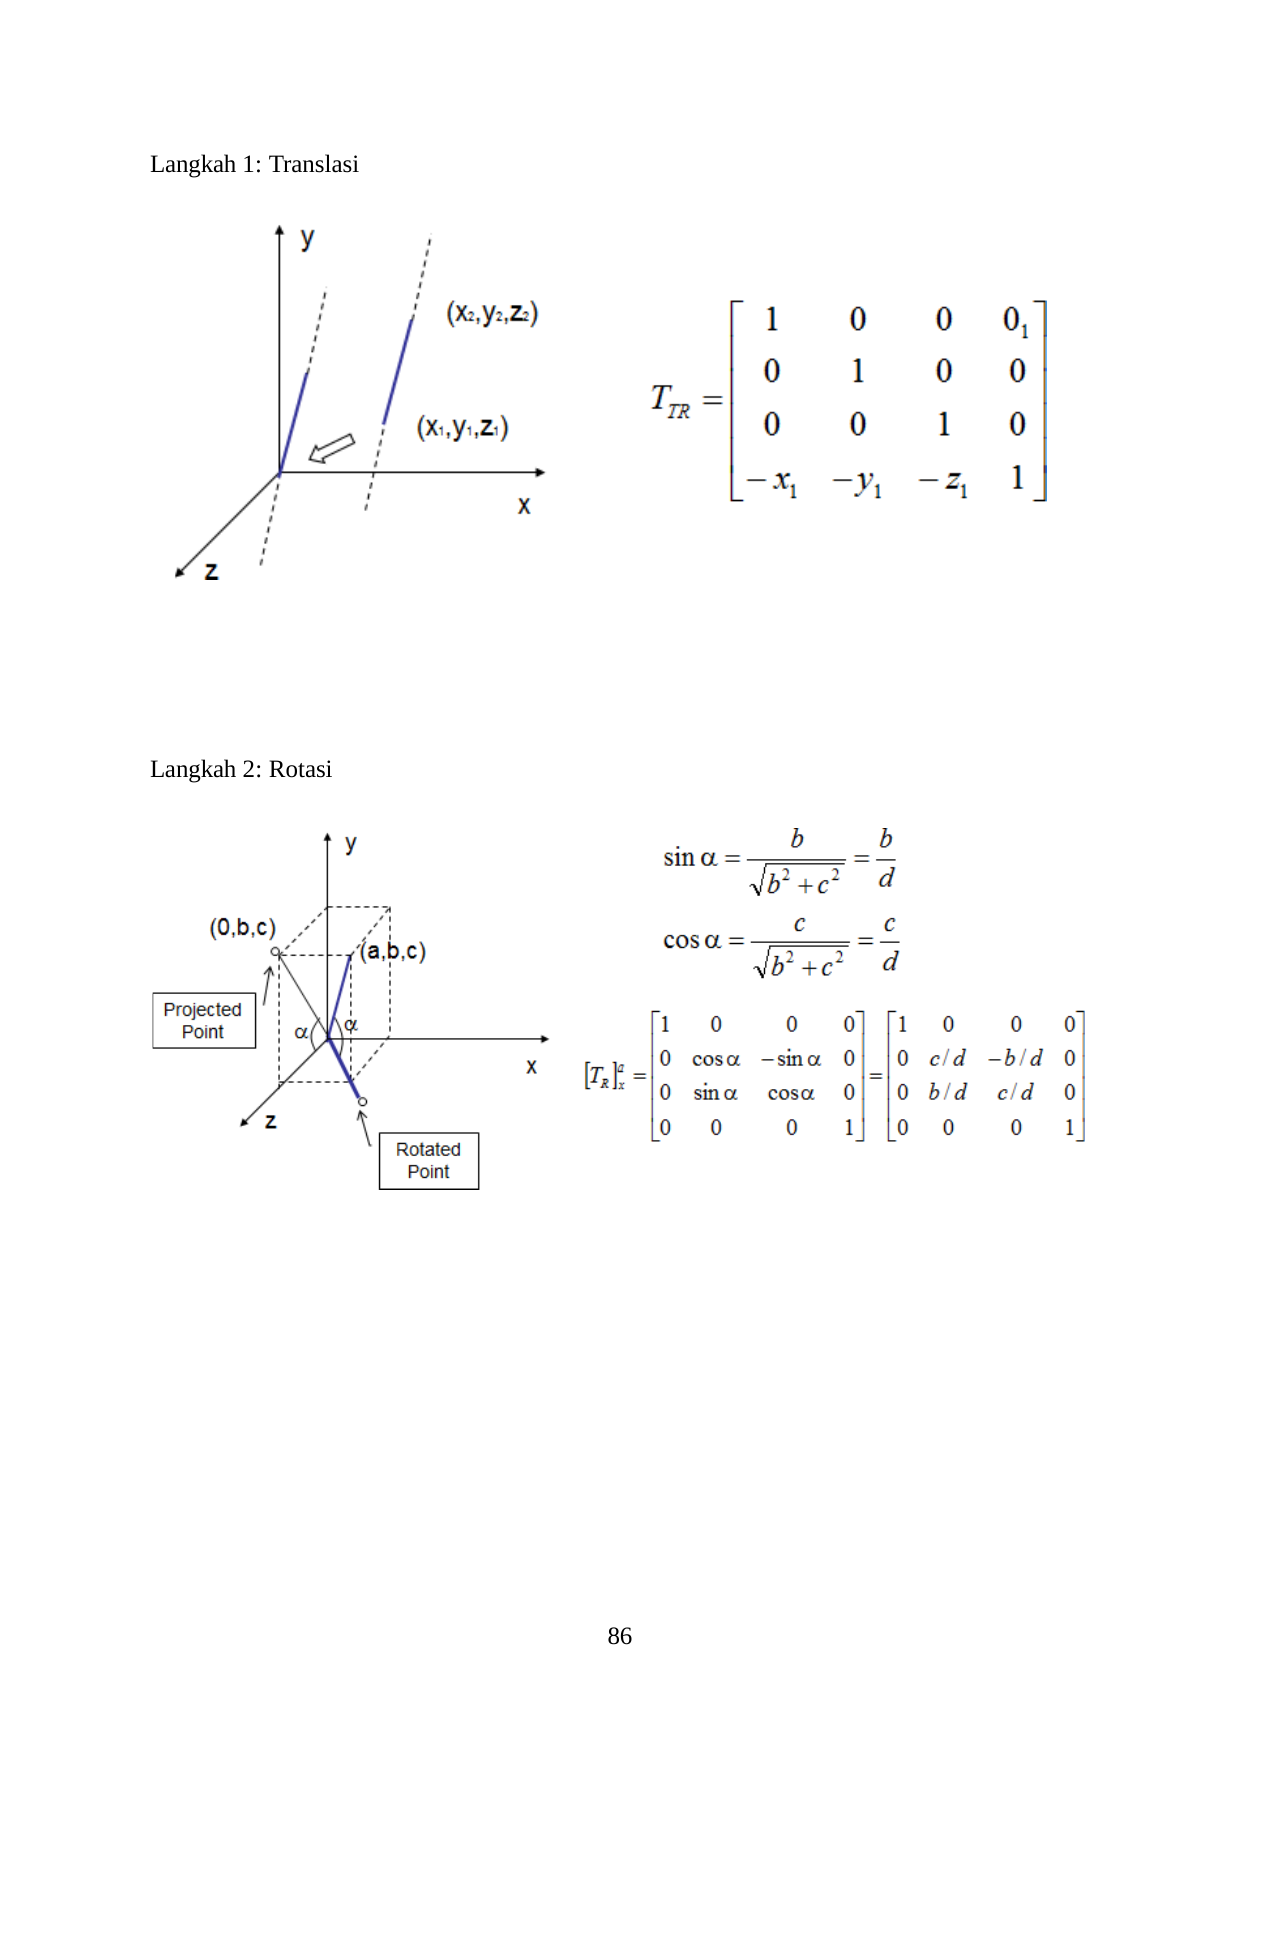

Langkah 1: Translasi

Langkah 2: Rotasi

86